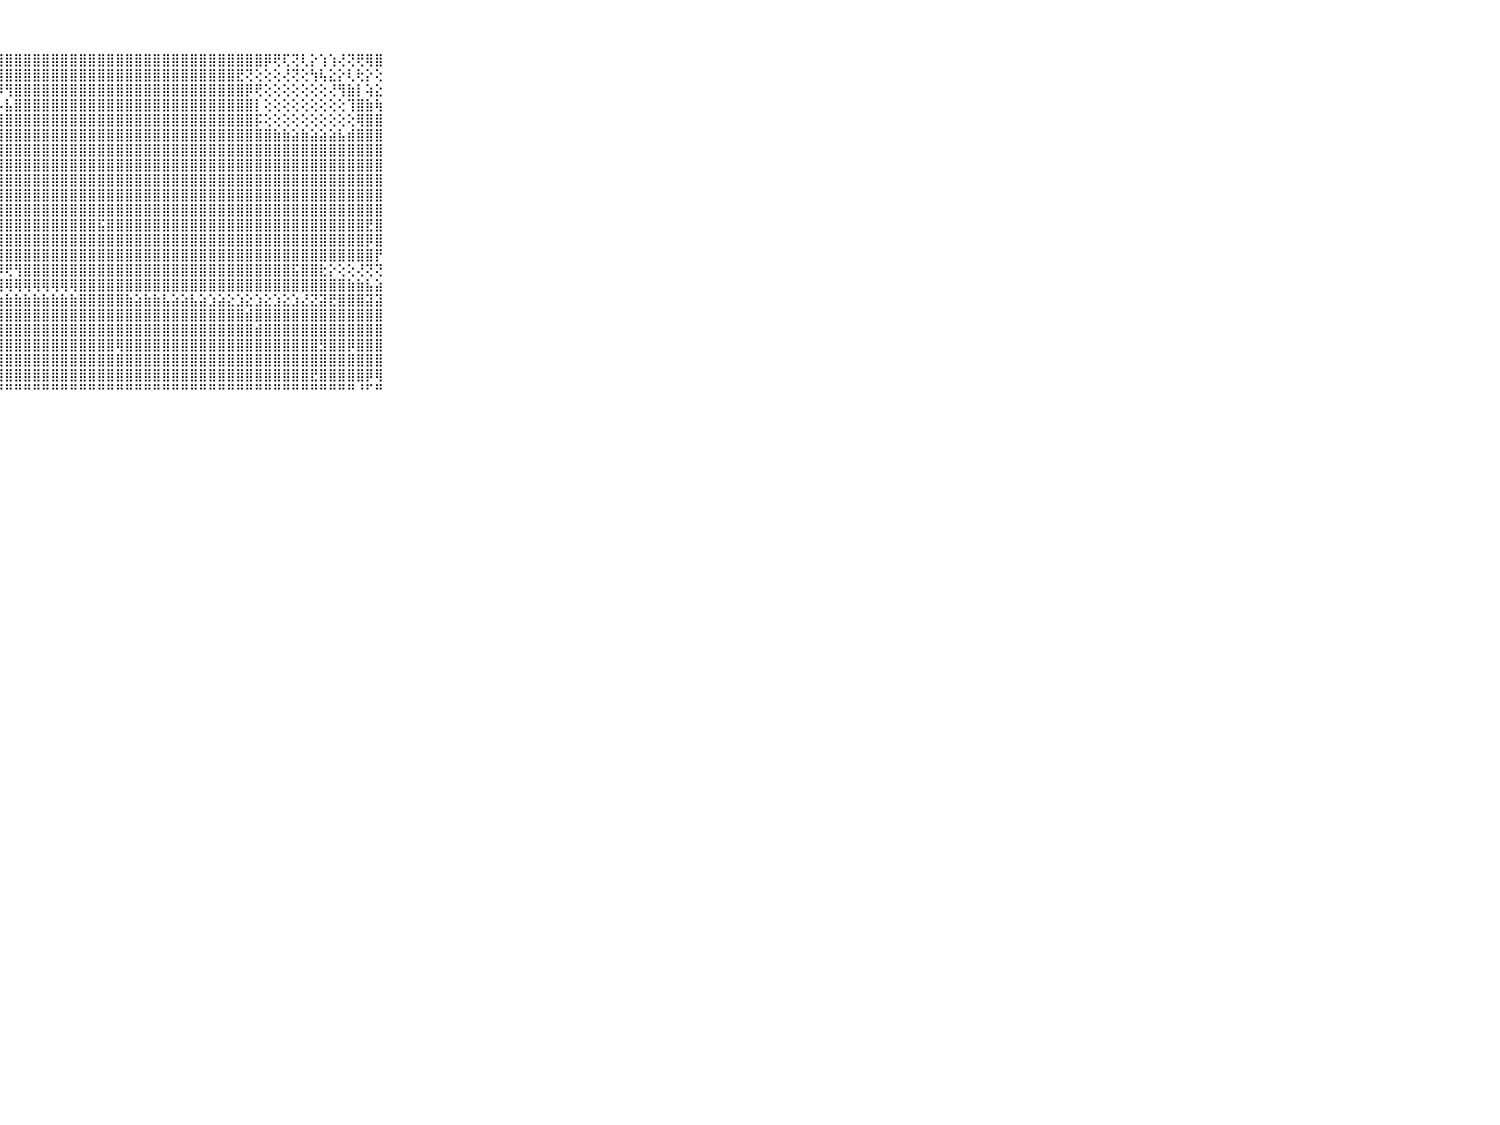

⠀⠀⠀⠀⠀⠀⠀⠀⠀⠀⠀⢸⣿⣿⣿⣿⣿⣿⣿⢿⣿⣷⣿⣿⣻⣿⣿⣿⣿⣿⣿⣿⣿⣿⣿⣿⣿⣿⣿⣿⣿⣿⣿⣿⣿⣿⣿⣿⣿⣿⣿⣿⣿⣿⣿⣿⡿⢟⢏⢝⢇⡕⢱⢱⢜⢝⢟⢿⣿⠀⠀⠀⠀⠀⠀⠀⠀⠀⠀⠀⠀
⠀⠀⠀⠀⠀⠀⠀⠀⠀⠀⠀⢸⣿⣿⣿⣿⣿⣿⣿⢿⢟⢏⢽⢽⡝⢟⢟⢿⣿⣿⣿⣿⣿⣿⣿⣿⣿⣿⣿⣿⣿⣿⣿⣿⣿⣿⣿⣿⣿⣿⣿⣿⣿⣟⢝⢕⢕⢕⢜⢝⢕⢳⢧⣕⡕⢇⢗⡕⢕⠀⠀⠀⠀⠀⠀⠀⠀⠀⠀⠀⠀
⠀⠀⠀⠀⠀⠀⠀⠀⠀⠀⠀⢸⣿⣿⣿⣿⣿⣿⣿⣿⣷⣿⣵⣧⣼⣟⣻⡿⢻⣿⣿⣿⣿⣿⣿⣿⣿⣿⣿⣿⣿⣿⣿⣿⣿⣿⣿⣿⣿⣿⣿⣿⣿⣿⡿⢟⢕⢕⢕⢕⢕⢕⢕⢜⢻⣷⡇⢵⣕⠀⠀⠀⠀⠀⠀⠀⠀⠀⠀⠀⠀
⠀⠀⠀⠀⠀⠀⠀⠀⠀⠀⠀⢸⣿⣿⣿⣿⣿⣿⣿⣿⣿⣿⣿⣿⣿⣯⣱⡧⣧⣿⣿⣿⣿⣿⣿⣿⣿⣿⣿⣿⣿⣿⣿⣿⣿⣿⣿⣿⣿⣿⣿⣿⣿⣿⣿⡇⢕⢕⢕⢕⢕⢕⢕⢕⢕⢹⣿⣷⢷⠀⠀⠀⠀⠀⠀⠀⠀⠀⠀⠀⠀
⠀⠀⠀⠀⠀⠀⠀⠀⠀⠀⠀⢼⣿⣿⣿⣿⣿⣿⣿⣿⣿⣿⣿⣿⣿⣿⣿⣿⣿⣿⣿⣿⣿⣿⣿⣿⣿⣿⣿⣿⣿⣿⣿⣿⣿⣿⣿⣿⣿⣿⣿⣿⣿⣿⣿⡯⢕⢕⢕⢕⢕⢕⢕⢕⢕⢕⢿⣿⣿⠀⠀⠀⠀⠀⠀⠀⠀⠀⠀⠀⠀
⠀⠀⠀⠀⠀⠀⠀⠀⠀⠀⠀⢻⣿⣿⣿⣿⣿⣿⣿⣿⣿⣿⣿⣿⣿⣿⣿⣿⣿⣿⣿⣿⣿⣿⣿⣿⣿⣿⣿⣿⣿⣿⣿⣿⣿⣿⣿⣿⣿⣿⣿⣿⣿⣿⣿⣿⣿⣷⣷⣵⣷⣵⣵⣵⣧⣾⣿⣿⣿⠀⠀⠀⠀⠀⠀⠀⠀⠀⠀⠀⠀
⠀⠀⠀⠀⠀⠀⠀⠀⠀⠀⠀⢺⣿⣿⣿⣿⣿⣿⣿⣿⣿⣿⣿⣿⣿⣿⣿⣿⣿⣿⣿⣿⣿⣿⣿⣿⣿⣿⣿⣿⣿⣿⣿⣿⣿⣿⣿⣿⣿⣿⣿⣿⣿⣿⣿⣿⣿⣿⣿⣿⣿⣿⣿⣿⣿⣿⣿⣿⣿⠀⠀⠀⠀⠀⠀⠀⠀⠀⠀⠀⠀
⠀⠀⠀⠀⠀⠀⠀⠀⠀⠀⠀⣽⣿⣿⣿⣿⣿⣿⣿⣿⣿⣿⣿⣿⣿⣿⣿⣿⣿⣿⣿⣿⣿⣿⣿⣿⣿⣿⣿⣿⣿⣿⣿⣿⣿⣿⣿⣿⣿⣿⣿⣿⣿⣿⣿⣿⣿⣿⣿⣿⣿⣿⣿⣿⣿⣿⣿⣿⣿⠀⠀⠀⠀⠀⠀⠀⠀⠀⠀⠀⠀
⠀⠀⠀⠀⠀⠀⠀⠀⠀⠀⠀⢽⣿⣿⣿⣿⣿⣿⣿⣿⣿⣿⣿⣿⣿⣿⣿⣿⣿⣿⣿⣿⣿⣿⣿⣿⣿⣿⣿⣿⣿⣿⣿⣿⣿⣿⣿⣿⣿⣿⣿⣿⣿⣿⣿⣿⣿⣿⣿⣿⣿⣿⣿⣿⣿⣿⣿⣿⣿⠀⠀⠀⠀⠀⠀⠀⠀⠀⠀⠀⠀
⠀⠀⠀⠀⠀⠀⠀⠀⠀⠀⠀⢸⣿⣿⣿⣿⣿⣿⣿⣿⣿⣿⣿⣿⣿⣿⣿⣿⣿⣿⣿⣿⣿⣿⣿⣿⣿⣿⣿⣿⣿⣿⣿⣿⣿⣿⣿⣿⣿⣿⣿⣿⣿⣿⣿⣿⣿⣿⣿⣿⣿⣿⣿⣿⣿⣿⣿⣿⣿⠀⠀⠀⠀⠀⠀⠀⠀⠀⠀⠀⠀
⠀⠀⠀⠀⠀⠀⠀⠀⠀⠀⠀⢸⣿⣿⣿⣿⣷⣿⣿⣿⣿⣿⣿⣿⣿⣿⣿⣿⣿⣿⣿⣿⣿⣿⣿⣿⣿⣿⣿⣿⣿⣿⣿⣿⣿⣿⣿⣿⣿⣿⣿⣿⣿⣿⣿⣿⣿⣿⣿⣿⣿⣿⣿⣿⣿⣿⣿⣿⣿⠀⠀⠀⠀⠀⠀⠀⠀⠀⠀⠀⠀
⠀⠀⠀⠀⠀⠀⠀⠀⠀⠀⠀⢸⣿⣿⣿⣿⣿⣿⣿⣿⣿⣿⣿⣿⣿⣿⣿⣿⣿⣿⣿⣿⣿⣿⣿⣿⣿⣿⣯⣿⣿⣿⣿⣿⣿⣿⣿⣿⣿⣿⣿⣿⣿⣿⣿⣿⣿⣿⣿⣿⣿⣿⣿⣿⣿⣿⣿⣟⣿⠀⠀⠀⠀⠀⠀⠀⠀⠀⠀⠀⠀
⠀⠀⠀⠀⠀⠀⠀⠀⠀⠀⠀⢸⣿⣿⣿⣿⣿⣿⣿⣿⣿⣿⣿⣿⣿⣿⣿⣿⣿⣿⣿⣿⣿⣿⣿⣿⣿⣿⣿⣿⣿⣿⣿⣿⣿⣿⣿⣿⣿⣿⣿⣿⣿⣿⣿⣿⣿⣿⣿⣿⣿⣿⣿⣿⣿⣿⣿⡿⣿⠀⠀⠀⠀⠀⠀⠀⠀⠀⠀⠀⠀
⠀⠀⠀⠀⠀⠀⠀⠀⠀⠀⠀⢸⣿⣿⣿⣿⣿⣽⣿⣿⣿⣿⣿⣿⣿⣿⣿⣿⣿⣿⣿⣿⣿⣿⣿⣿⣿⣿⣿⣿⣿⣿⣿⣿⣿⣿⣿⣿⣿⣿⣿⣿⣿⣿⣿⣿⣿⣿⣿⣿⣿⣿⣿⣿⣿⣿⣿⣿⡟⠀⠀⠀⠀⠀⠀⠀⠀⠀⠀⠀⠀
⠀⠀⠀⠀⠀⠀⠀⠀⠀⠀⠀⢸⣿⡿⣻⢿⣿⣿⣿⣿⣿⣿⣿⣿⣿⣿⣿⡻⢟⢻⣿⣿⣿⣿⣿⣿⣿⣿⣿⣿⣿⣿⣿⣿⣿⣿⣿⣿⣿⣿⣿⣿⣿⣿⣿⣿⣿⣿⣿⣯⣿⣿⣗⡕⢕⢕⢜⢝⢝⠀⠀⠀⠀⠀⠀⠀⠀⠀⠀⠀⠀
⠀⠀⠀⠀⠀⠀⠀⠀⠀⠀⠀⢘⣟⣟⣟⢟⢟⢟⣻⢟⢿⢿⢿⢿⢿⢿⢿⢿⢿⢿⢿⢿⢿⢿⢿⢿⣿⣿⣿⣿⣿⣿⣿⣿⣿⣿⣿⣿⣿⣿⣿⣿⣿⣿⣿⣿⣿⣿⣿⣿⣿⣿⣿⣿⣿⣷⣷⣧⣵⠀⠀⠀⠀⠀⠀⠀⠀⠀⠀⠀⠀
⠀⠀⠀⠀⠀⠀⠀⠀⠀⠀⠀⢸⣿⣿⣿⣿⣿⣿⣿⣿⣿⣿⣿⣿⣿⣿⣷⣷⣷⣷⣷⣷⣷⣷⣷⣷⣿⣿⣿⣿⣿⣷⣵⣷⣷⣧⣵⣵⣧⣵⣱⣵⣕⣱⣕⣱⣕⣱⣕⣱⣜⣝⣽⣟⣿⣿⣿⣽⣽⠀⠀⠀⠀⠀⠀⠀⠀⠀⠀⠀⠀
⠀⠀⠀⠀⠀⠀⠀⠀⠀⠀⠀⢸⣿⣿⣿⣿⣿⣿⣿⣿⣿⣿⣿⣿⣿⣿⣿⣿⣿⣿⣿⣿⣿⣿⣿⣿⣿⣿⣿⣿⣿⣿⣿⣿⣿⣿⣿⣿⣿⣿⣿⣿⣿⣿⣾⣿⣿⣿⣿⣿⣿⣿⣿⣿⣿⣿⣿⣿⣿⠀⠀⠀⠀⠀⠀⠀⠀⠀⠀⠀⠀
⠀⠀⠀⠀⠀⠀⠀⠀⠀⠀⠀⢸⣿⣿⣿⣿⣿⣿⣿⣿⣿⣿⣿⣿⣿⣿⣿⣿⣿⣿⣿⣿⣿⣿⣿⣿⣿⣿⣿⣿⣿⣿⣿⣿⣿⣿⣿⣿⣿⣿⣿⣿⣿⣿⣿⣾⣿⣿⣿⣿⣿⣿⣿⣿⣿⣿⣿⣿⣿⠀⠀⠀⠀⠀⠀⠀⠀⠀⠀⠀⠀
⠀⠀⠀⠀⠀⠀⠀⠀⠀⠀⠀⢸⣿⣿⣿⣿⣿⣿⣿⣿⣿⣿⣿⣿⣿⣿⣿⣿⣿⣿⣿⣿⣿⣿⣿⣿⣿⣿⣿⣿⢿⣿⣿⣿⣿⣿⣿⣿⣿⣿⣿⣿⣿⣿⣿⣿⣿⣿⣿⣿⣿⣿⣻⣿⣿⡿⣿⣿⣿⠀⠀⠀⠀⠀⠀⠀⠀⠀⠀⠀⠀
⠀⠀⠀⠀⠀⠀⠀⠀⠀⠀⠀⢸⣿⣿⣿⣿⣿⣿⣿⣿⣿⣿⣿⣿⣿⣿⣿⣿⣿⣿⣿⣿⣿⣿⣿⣿⣿⣿⣿⣿⣿⣿⣿⣿⣿⣿⣿⣿⣿⣿⣿⣿⣿⣿⣿⣿⣿⣿⣿⣿⣿⣿⣿⣿⣿⣿⣿⣿⣿⠀⠀⠀⠀⠀⠀⠀⠀⠀⠀⠀⠀
⠀⠀⠀⠀⠀⠀⠀⠀⠀⠀⠀⢸⣿⣿⣿⣿⣿⣿⣿⣿⣿⣿⣿⣿⣿⣿⣿⣿⣿⣿⣿⣿⣿⣿⣿⣿⣿⣿⣿⣿⣿⣿⣿⣿⣿⣿⣿⣿⣿⣿⣿⣿⣿⣿⣿⣿⣿⣿⣿⣿⣿⣟⣿⣿⣿⣿⣿⡿⢿⠀⠀⠀⠀⠀⠀⠀⠀⠀⠀⠀⠀
⠀⠀⠀⠀⠀⠀⠀⠀⠀⠀⠀⠘⠛⠚⠛⠛⠛⠛⠛⠛⠛⠛⠛⠛⠛⠛⠛⠛⠛⠛⠛⠛⠛⠛⠛⠛⠛⠛⠛⠛⠛⠛⠛⠛⠛⠛⠛⠛⠛⠛⠛⠛⠛⠛⠛⠛⠛⠛⠛⠛⠛⠛⠛⠛⠛⠛⠘⠋⠛⠀⠀⠀⠀⠀⠀⠀⠀⠀⠀⠀⠀